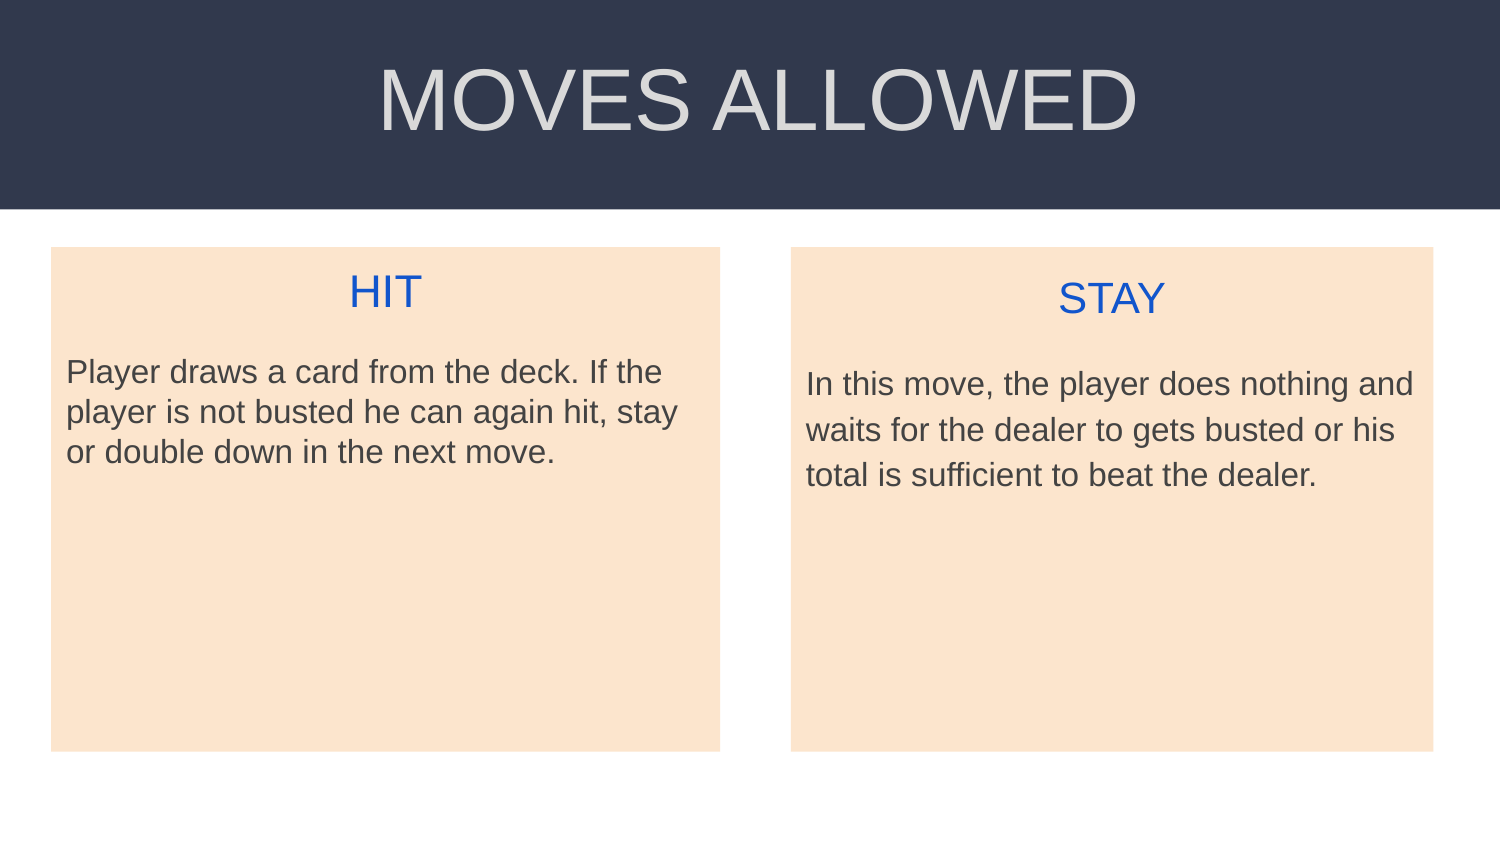

MOVES ALLOWED
HIT
Player draws a card from the deck. If the player is not busted he can again hit, stay or double down in the next move.
STAY
In this move, the player does nothing and waits for the dealer to gets busted or his total is sufficient to beat the dealer.